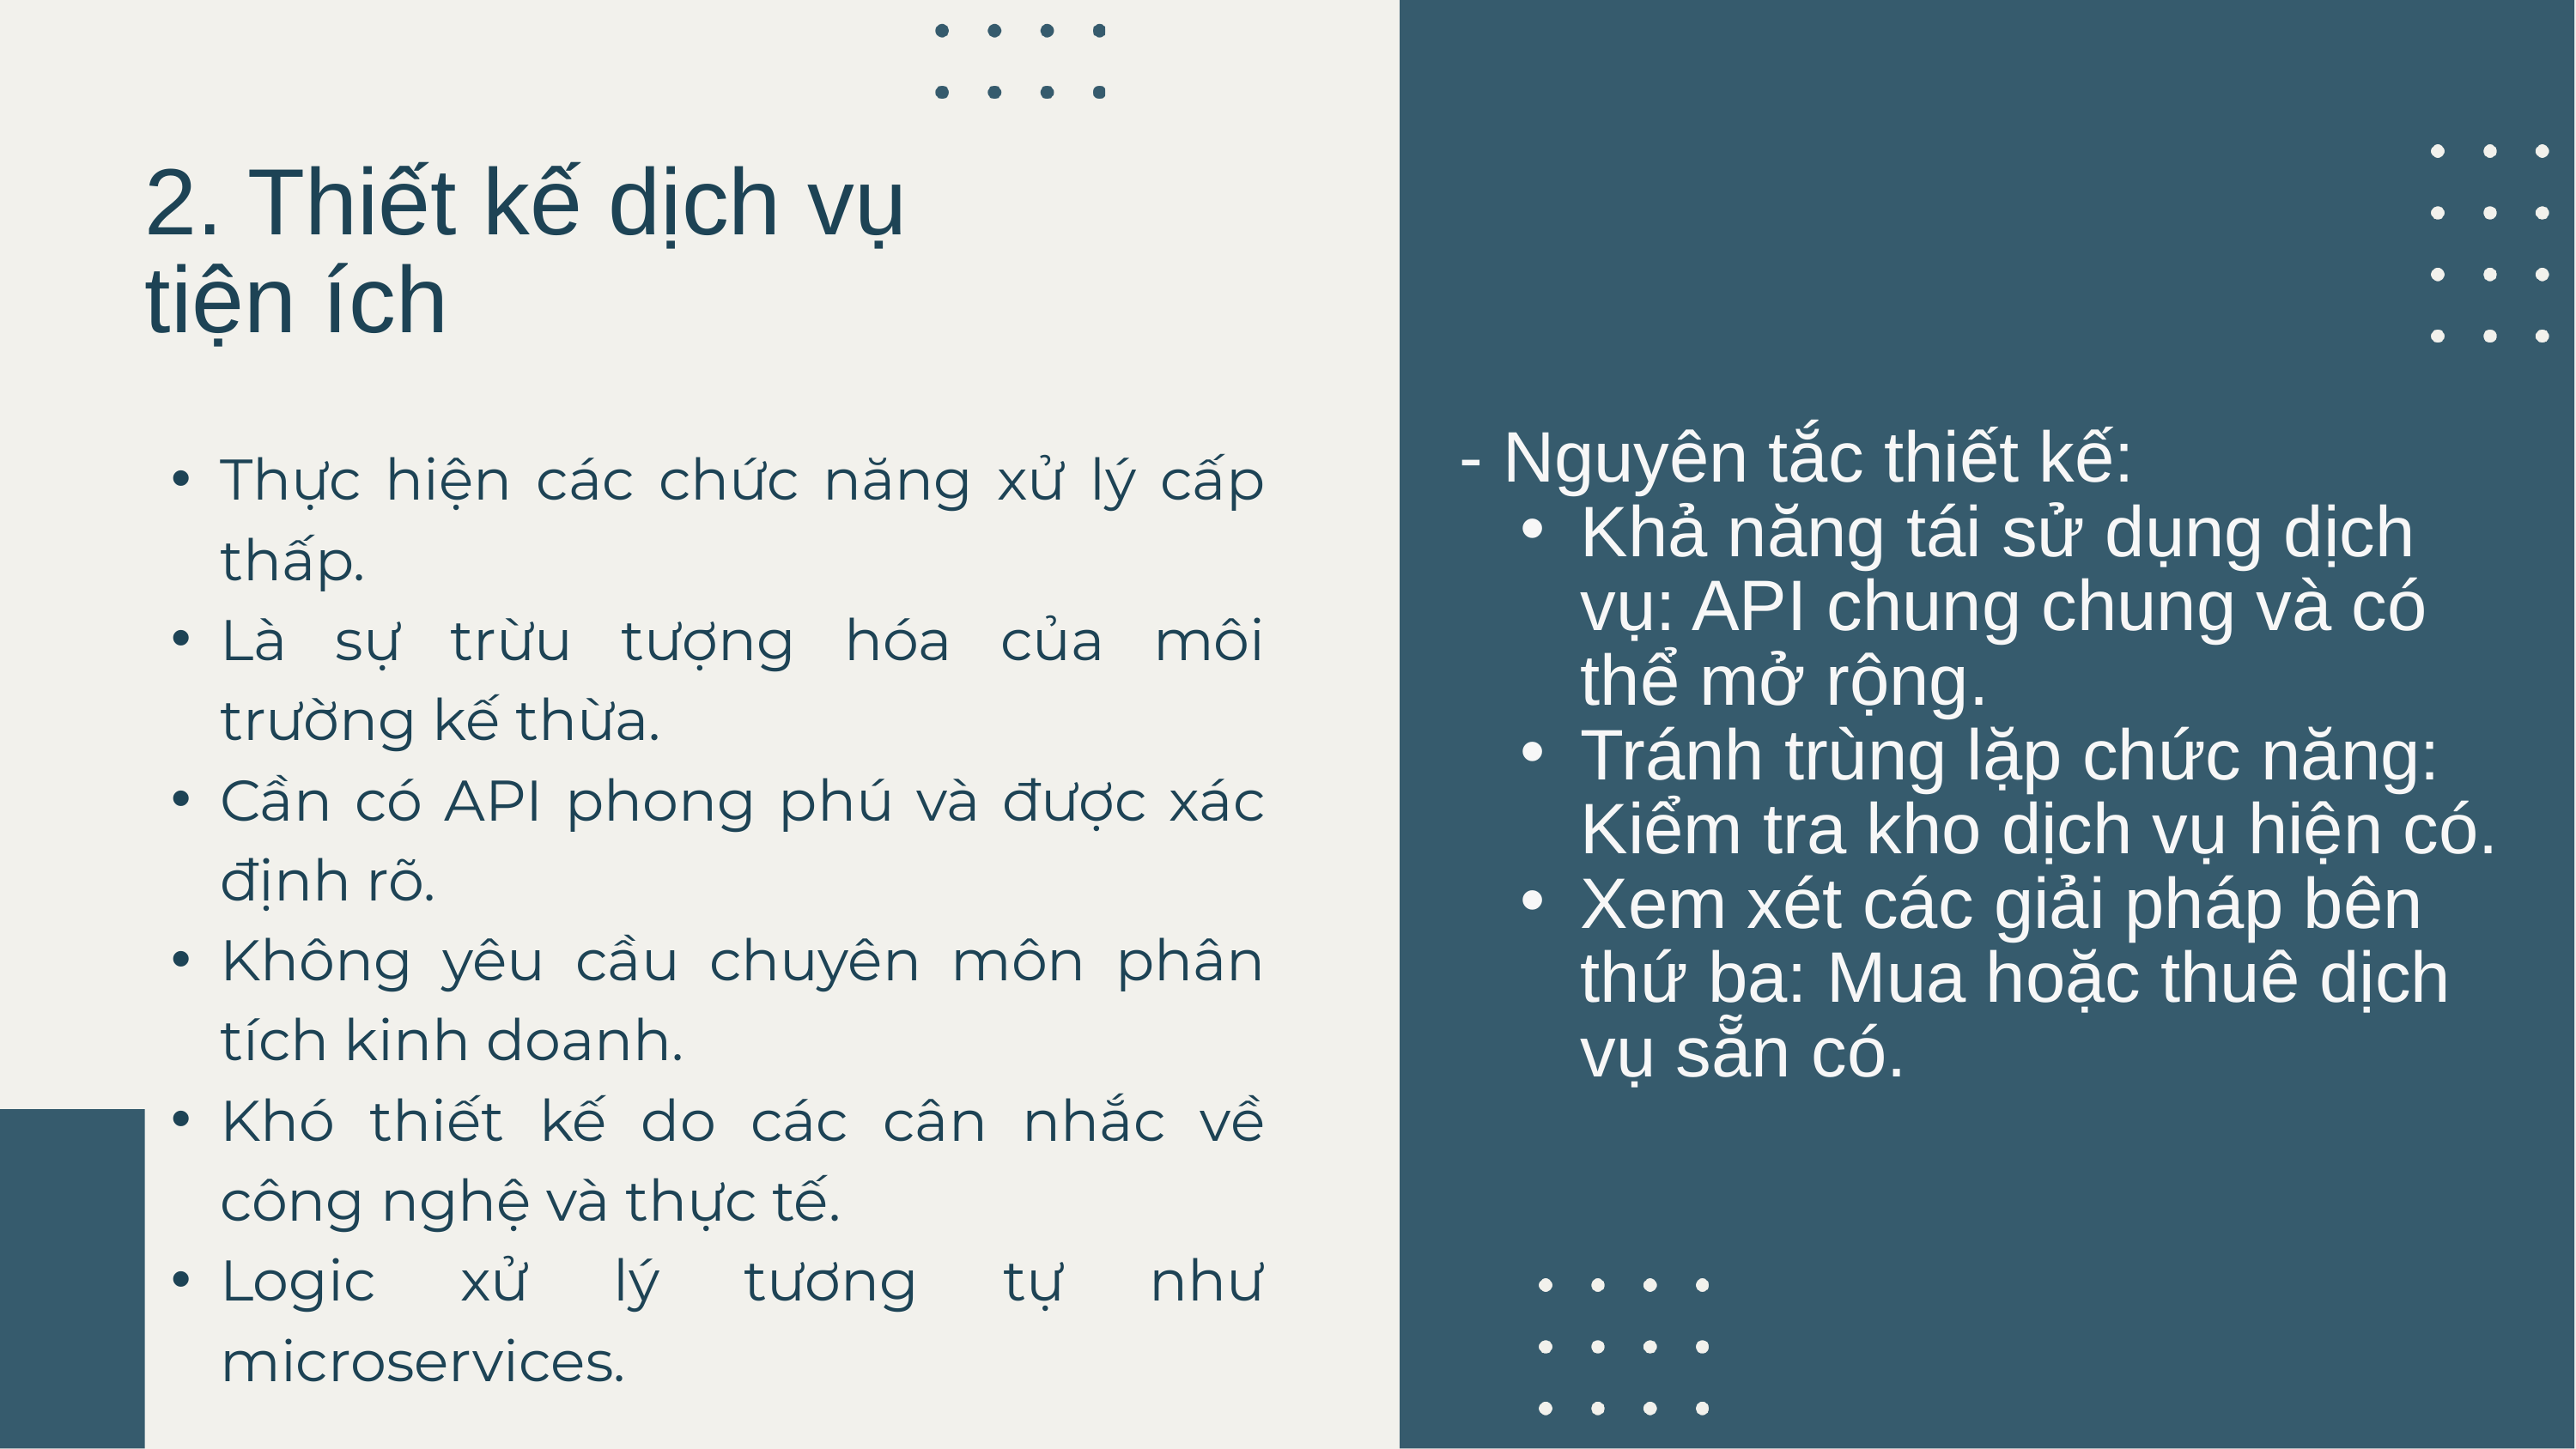

2. Thiết kế dịch vụ tiện ích
- Nguyên tắc thiết kế:
Khả năng tái sử dụng dịch vụ: API chung chung và có thể mở rộng.
Tránh trùng lặp chức năng: Kiểm tra kho dịch vụ hiện có.
Xem xét các giải pháp bên thứ ba: Mua hoặc thuê dịch vụ sẵn có.
Thực hiện các chức năng xử lý cấp thấp.
Là sự trừu tượng hóa của môi trường kế thừa.
Cần có API phong phú và được xác định rõ.
Không yêu cầu chuyên môn phân tích kinh doanh.
Khó thiết kế do các cân nhắc về công nghệ và thực tế.
Logic xử lý tương tự như microservices.